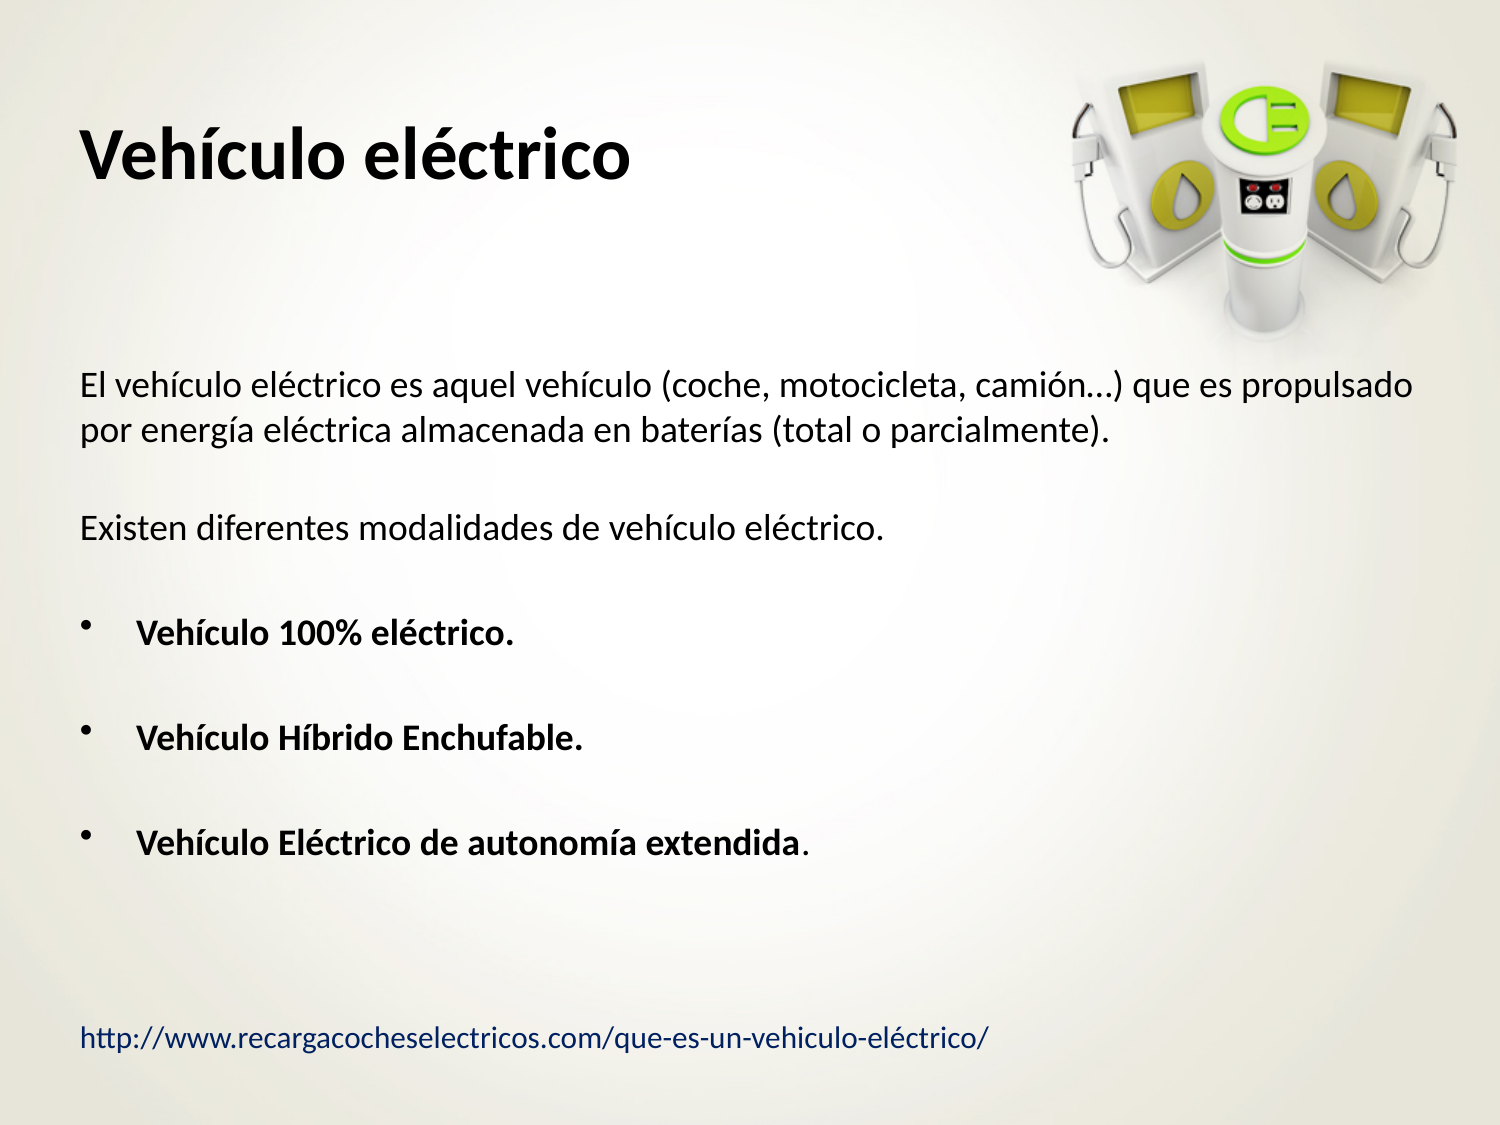

# Vehículo eléctrico

El vehículo eléctrico es aquel vehículo (coche, motocicleta, camión…) que es propulsado por energía eléctrica almacenada en baterías (total o parcialmente).
Existen diferentes modalidades de vehículo eléctrico.

Vehículo 100% eléctrico.

Vehículo Híbrido Enchufable.

Vehículo Eléctrico de autonomía extendida.

http://www.recargacocheselectricos.com/que-es-un-vehiculo-eléctrico/